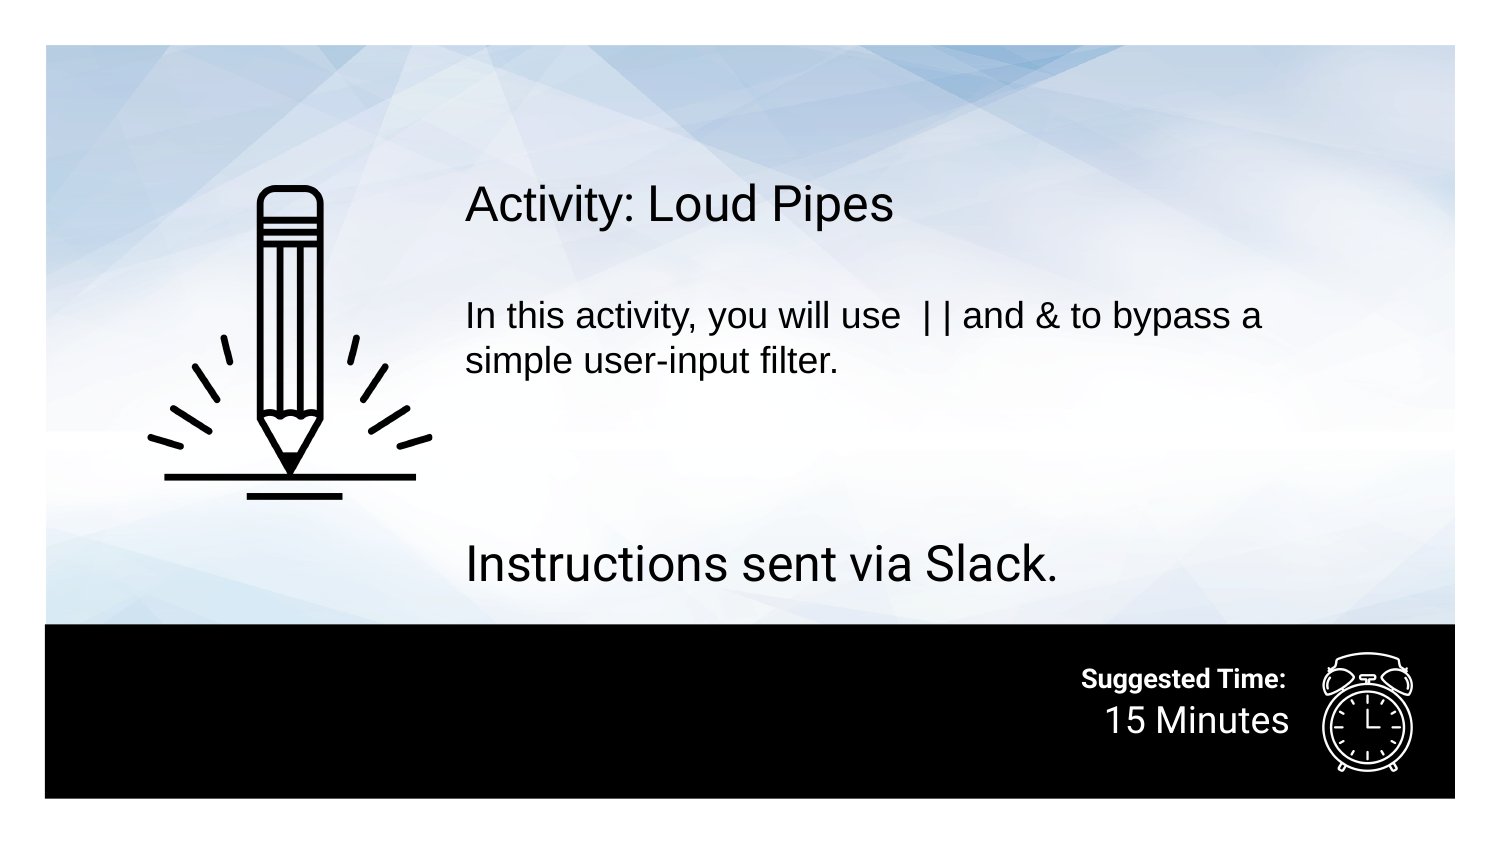

Activity: Loud Pipes

In this activity, you will use  | | and & to bypass a simple user-input filter.

Instructions sent via Slack.
# 15 Minutes